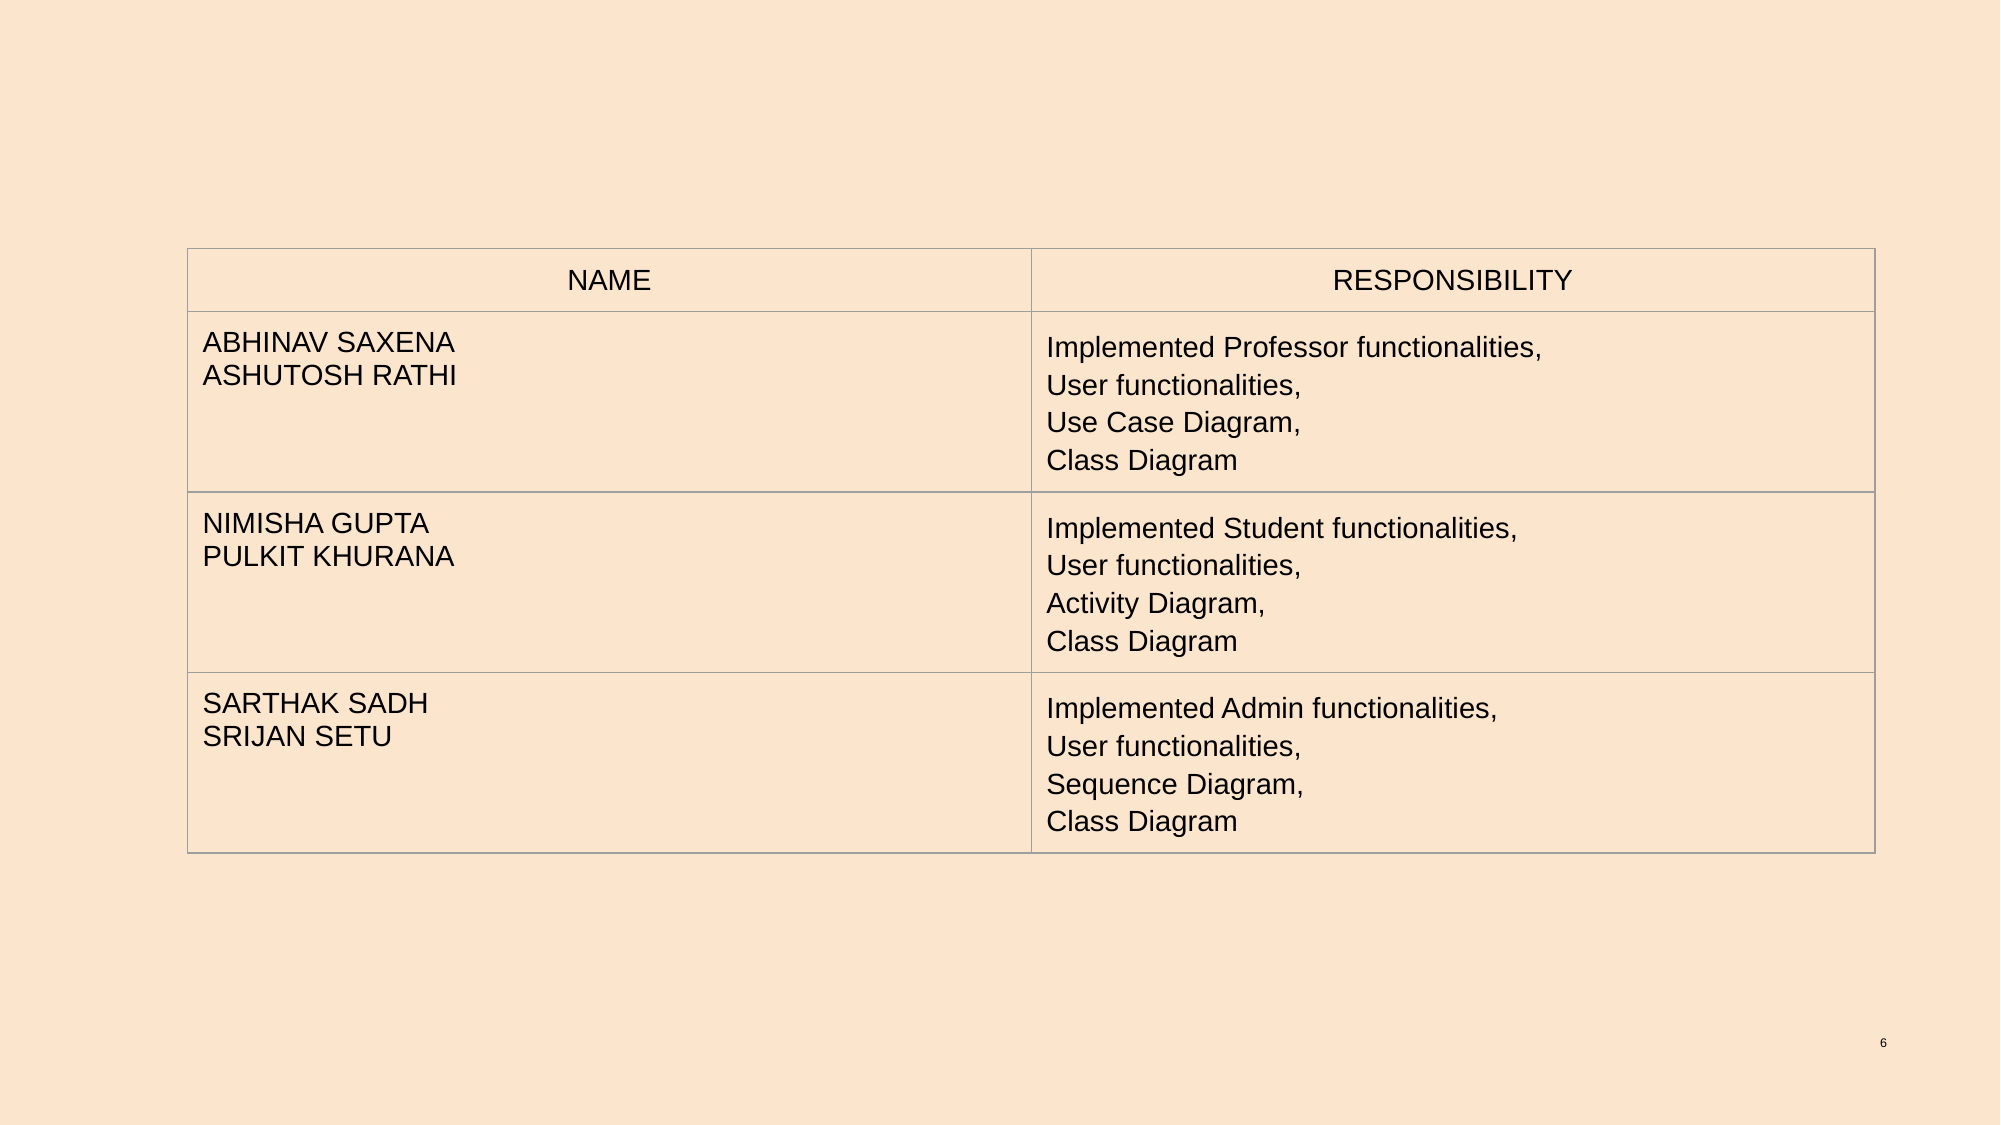

| NAME | RESPONSIBILITY |
| --- | --- |
| ABHINAV SAXENA ASHUTOSH RATHI | Implemented Professor functionalities, User functionalities, Use Case Diagram, Class Diagram |
| NIMISHA GUPTA PULKIT KHURANA | Implemented Student functionalities, User functionalities, Activity Diagram, Class Diagram |
| SARTHAK SADH SRIJAN SETU | Implemented Admin functionalities, User functionalities, Sequence Diagram, Class Diagram |
6